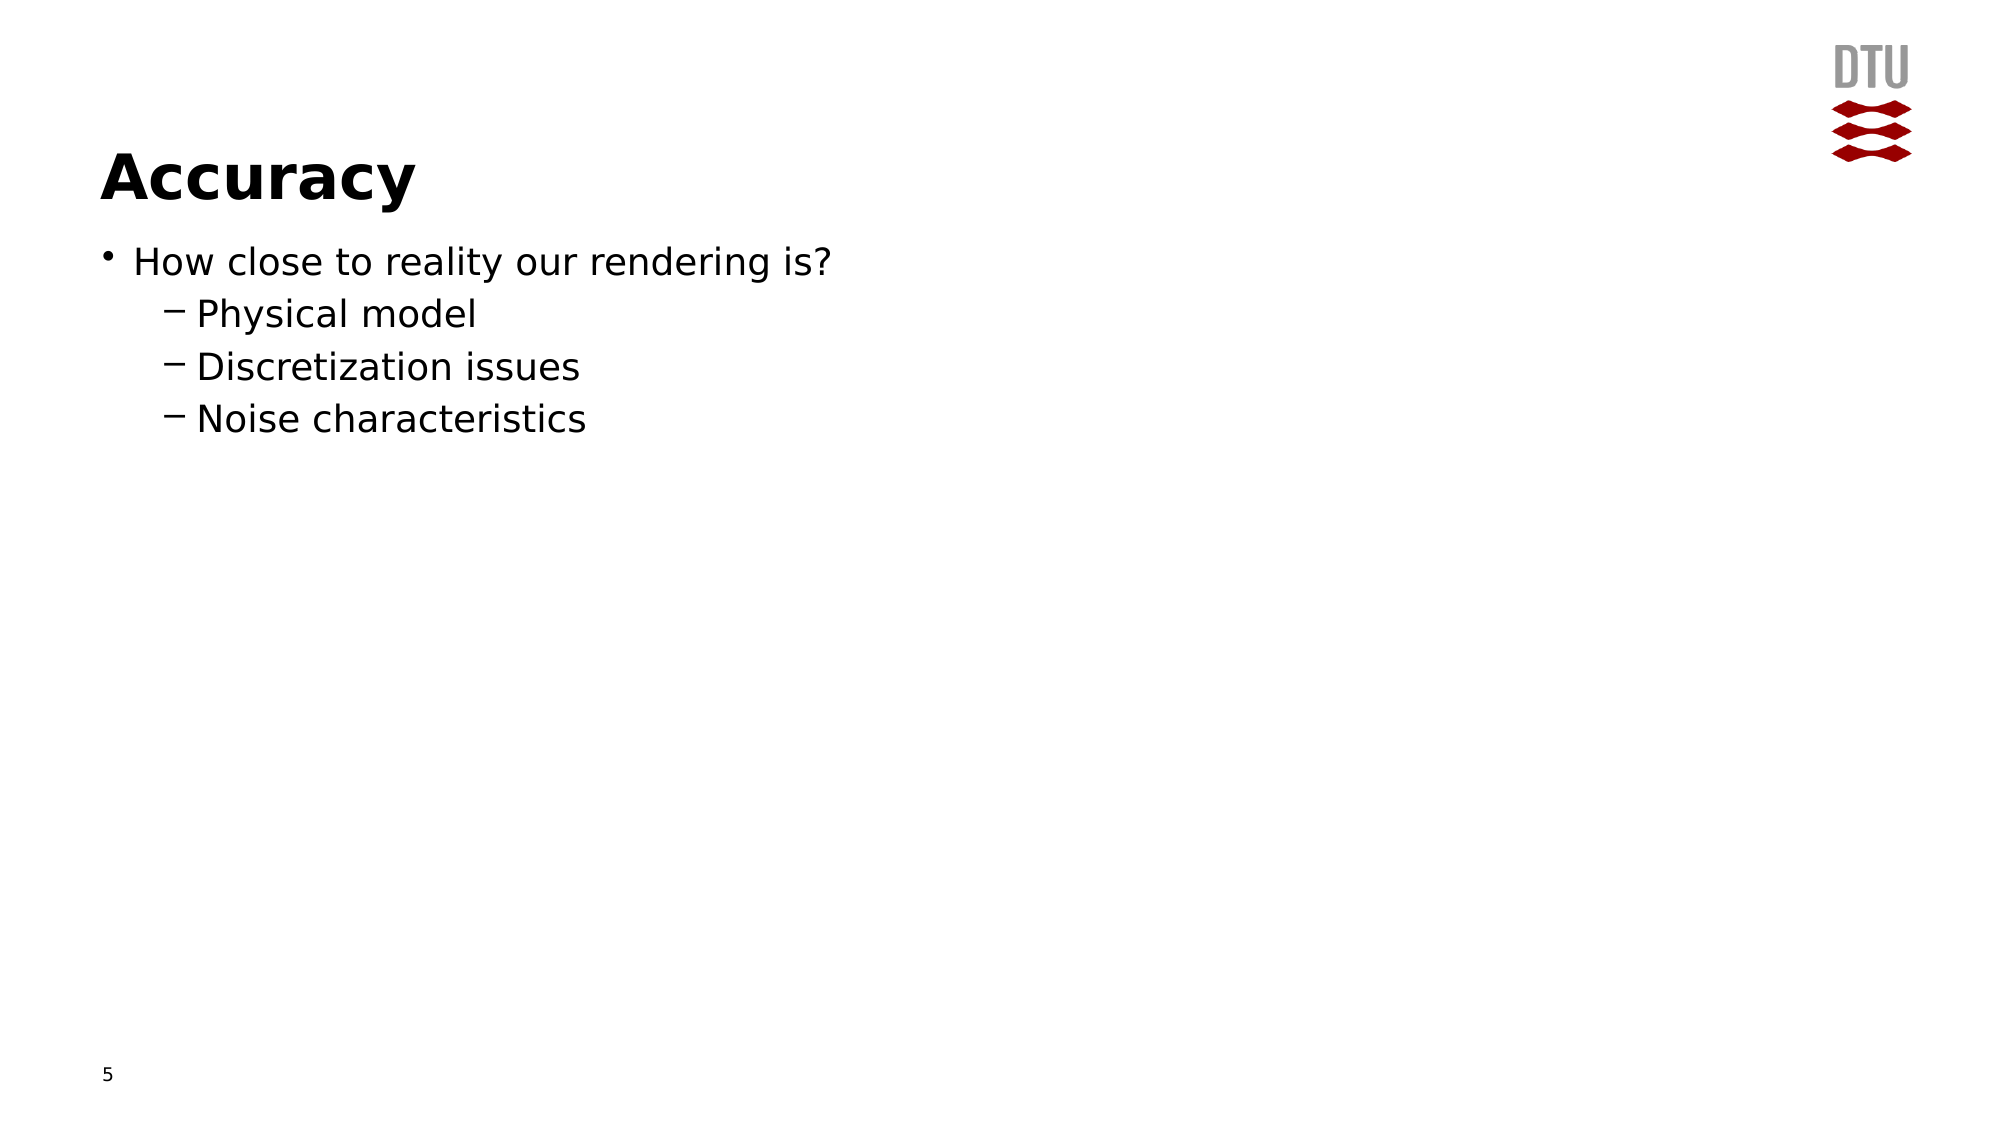

# Accuracy
How close to reality our rendering is?
Physical model
Discretization issues
Noise characteristics

5